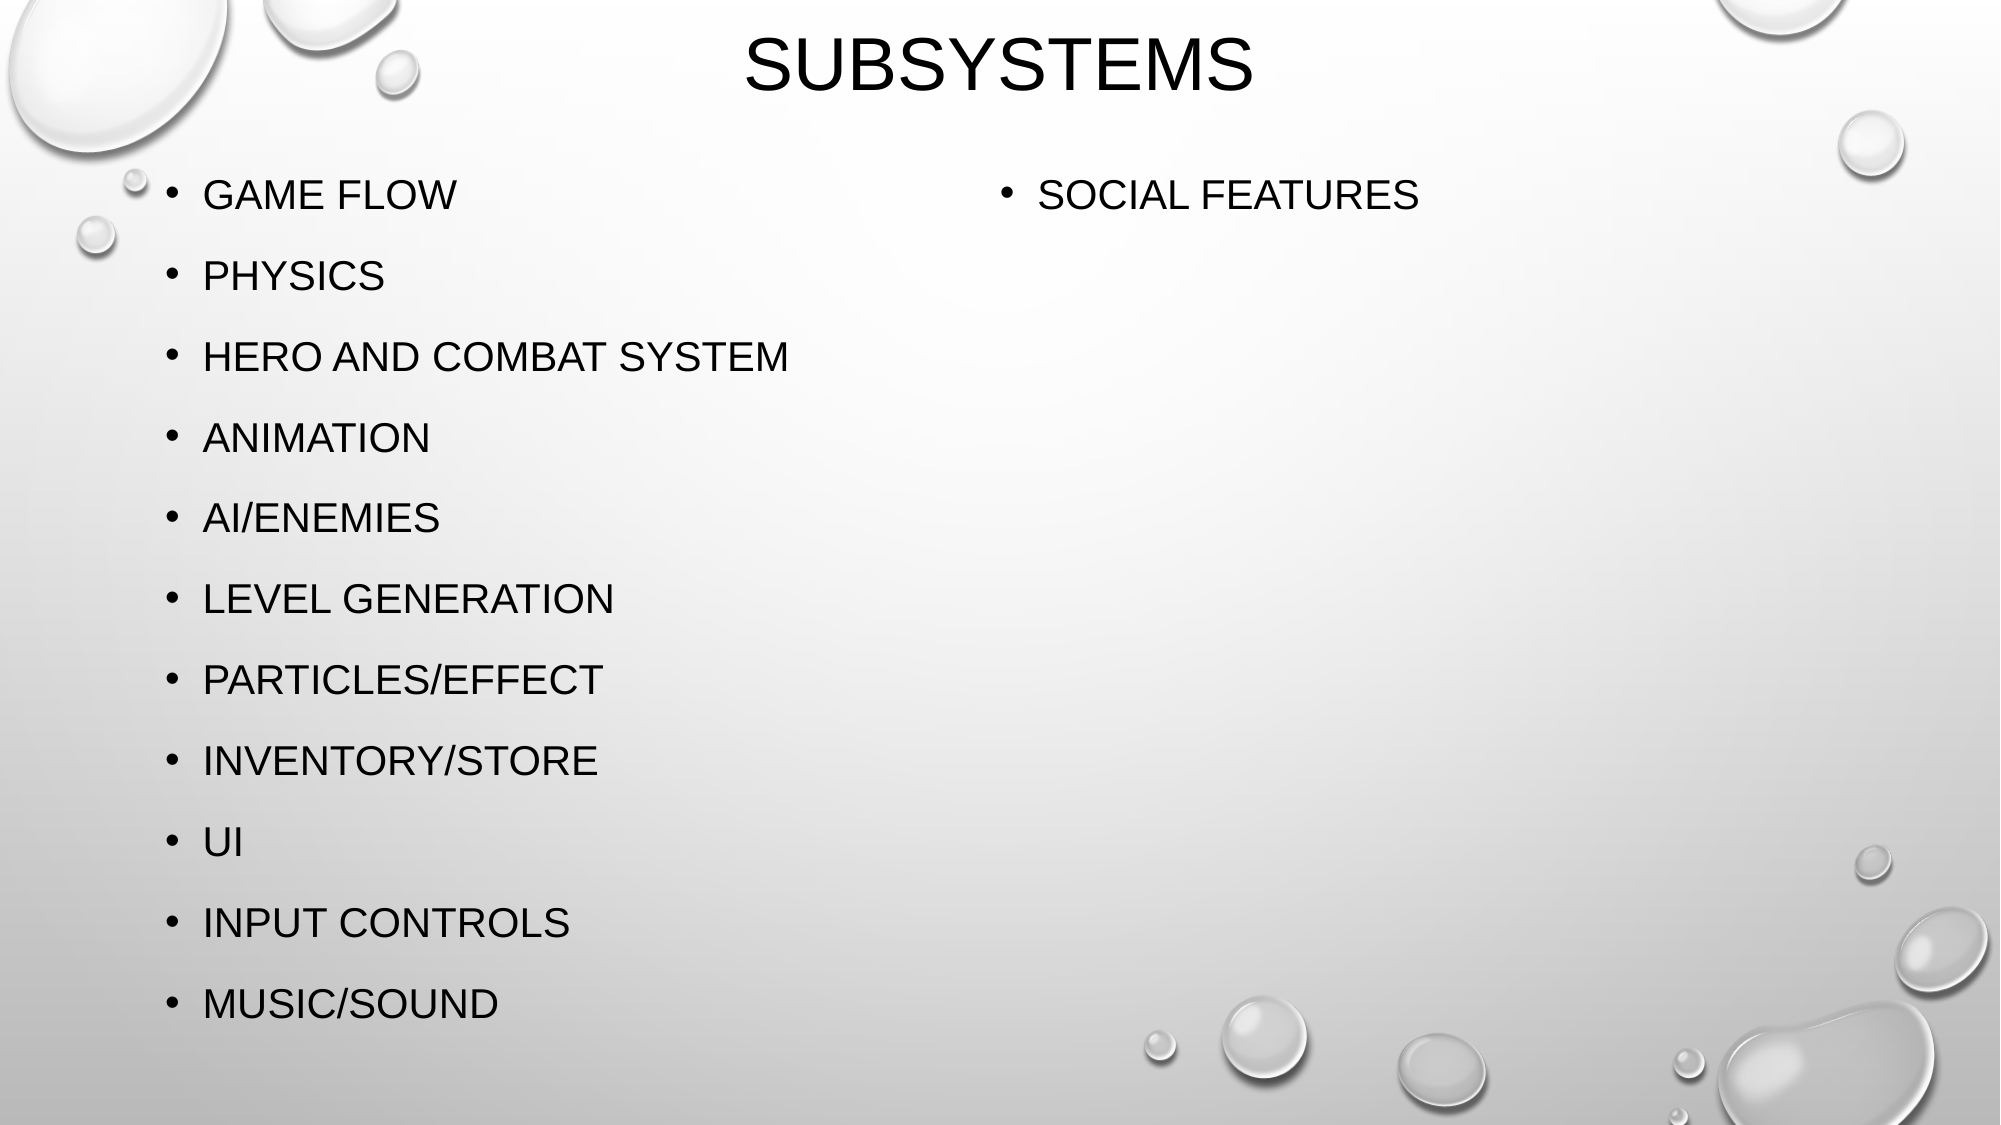

# Subsystems
Game Flow
Physics
Hero and combat system
Animation
ai/enEmies
Level generation
Particles/effect
Inventory/store
Ui
Input controls
Music/sound
Social features